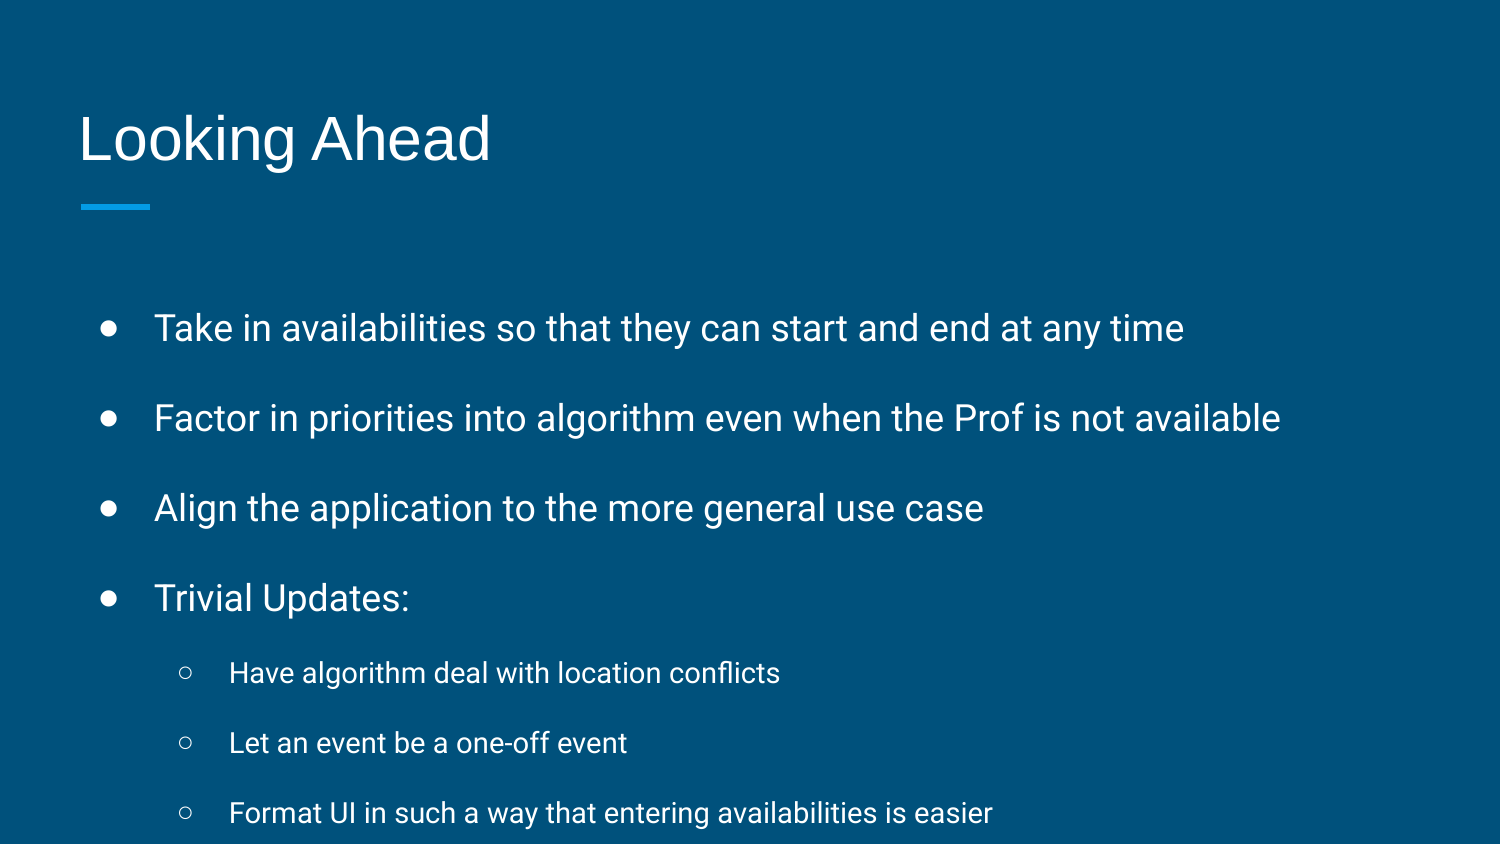

# Looking Ahead
Take in availabilities so that they can start and end at any time
Factor in priorities into algorithm even when the Prof is not available
Align the application to the more general use case
Trivial Updates:
Have algorithm deal with location conflicts
Let an event be a one-off event
Format UI in such a way that entering availabilities is easier